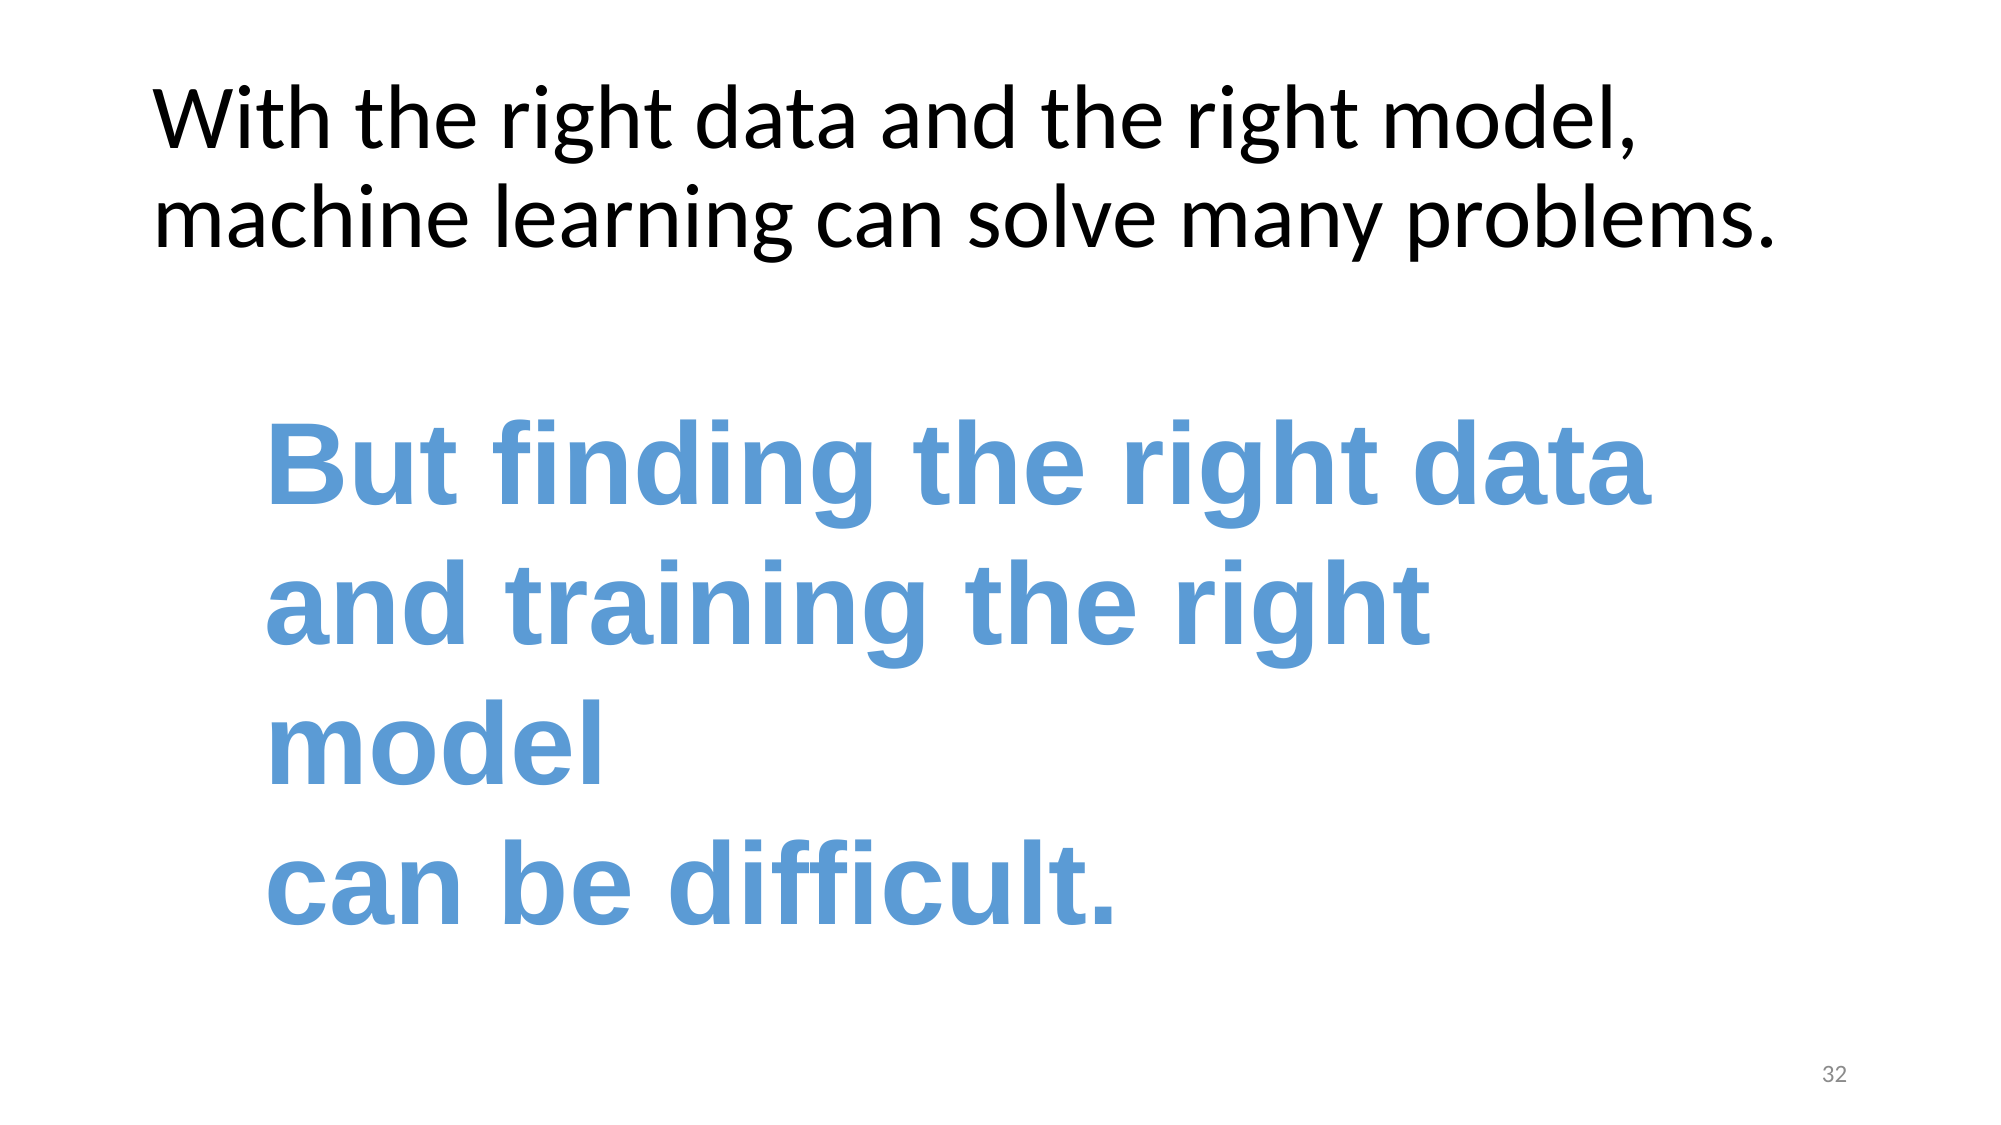

# With the right data and the right model, machine learning can solve many problems.
But finding the right data and training the right model
can be difficult.
32